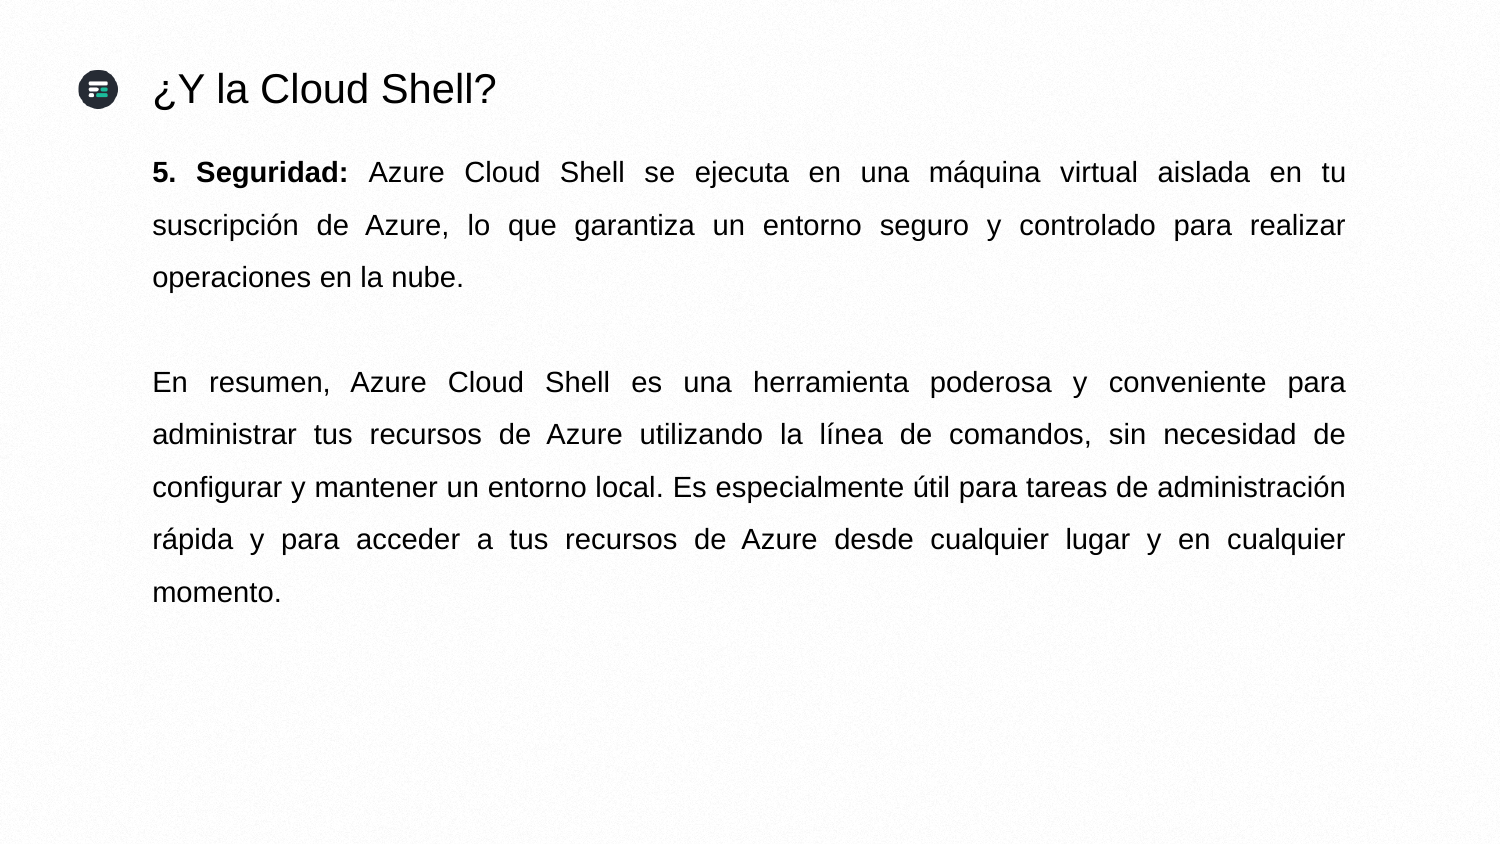

¿Y la Cloud Shell?
5. Seguridad: Azure Cloud Shell se ejecuta en una máquina virtual aislada en tu suscripción de Azure, lo que garantiza un entorno seguro y controlado para realizar operaciones en la nube.

En resumen, Azure Cloud Shell es una herramienta poderosa y conveniente para administrar tus recursos de Azure utilizando la línea de comandos, sin necesidad de configurar y mantener un entorno local. Es especialmente útil para tareas de administración rápida y para acceder a tus recursos de Azure desde cualquier lugar y en cualquier momento.